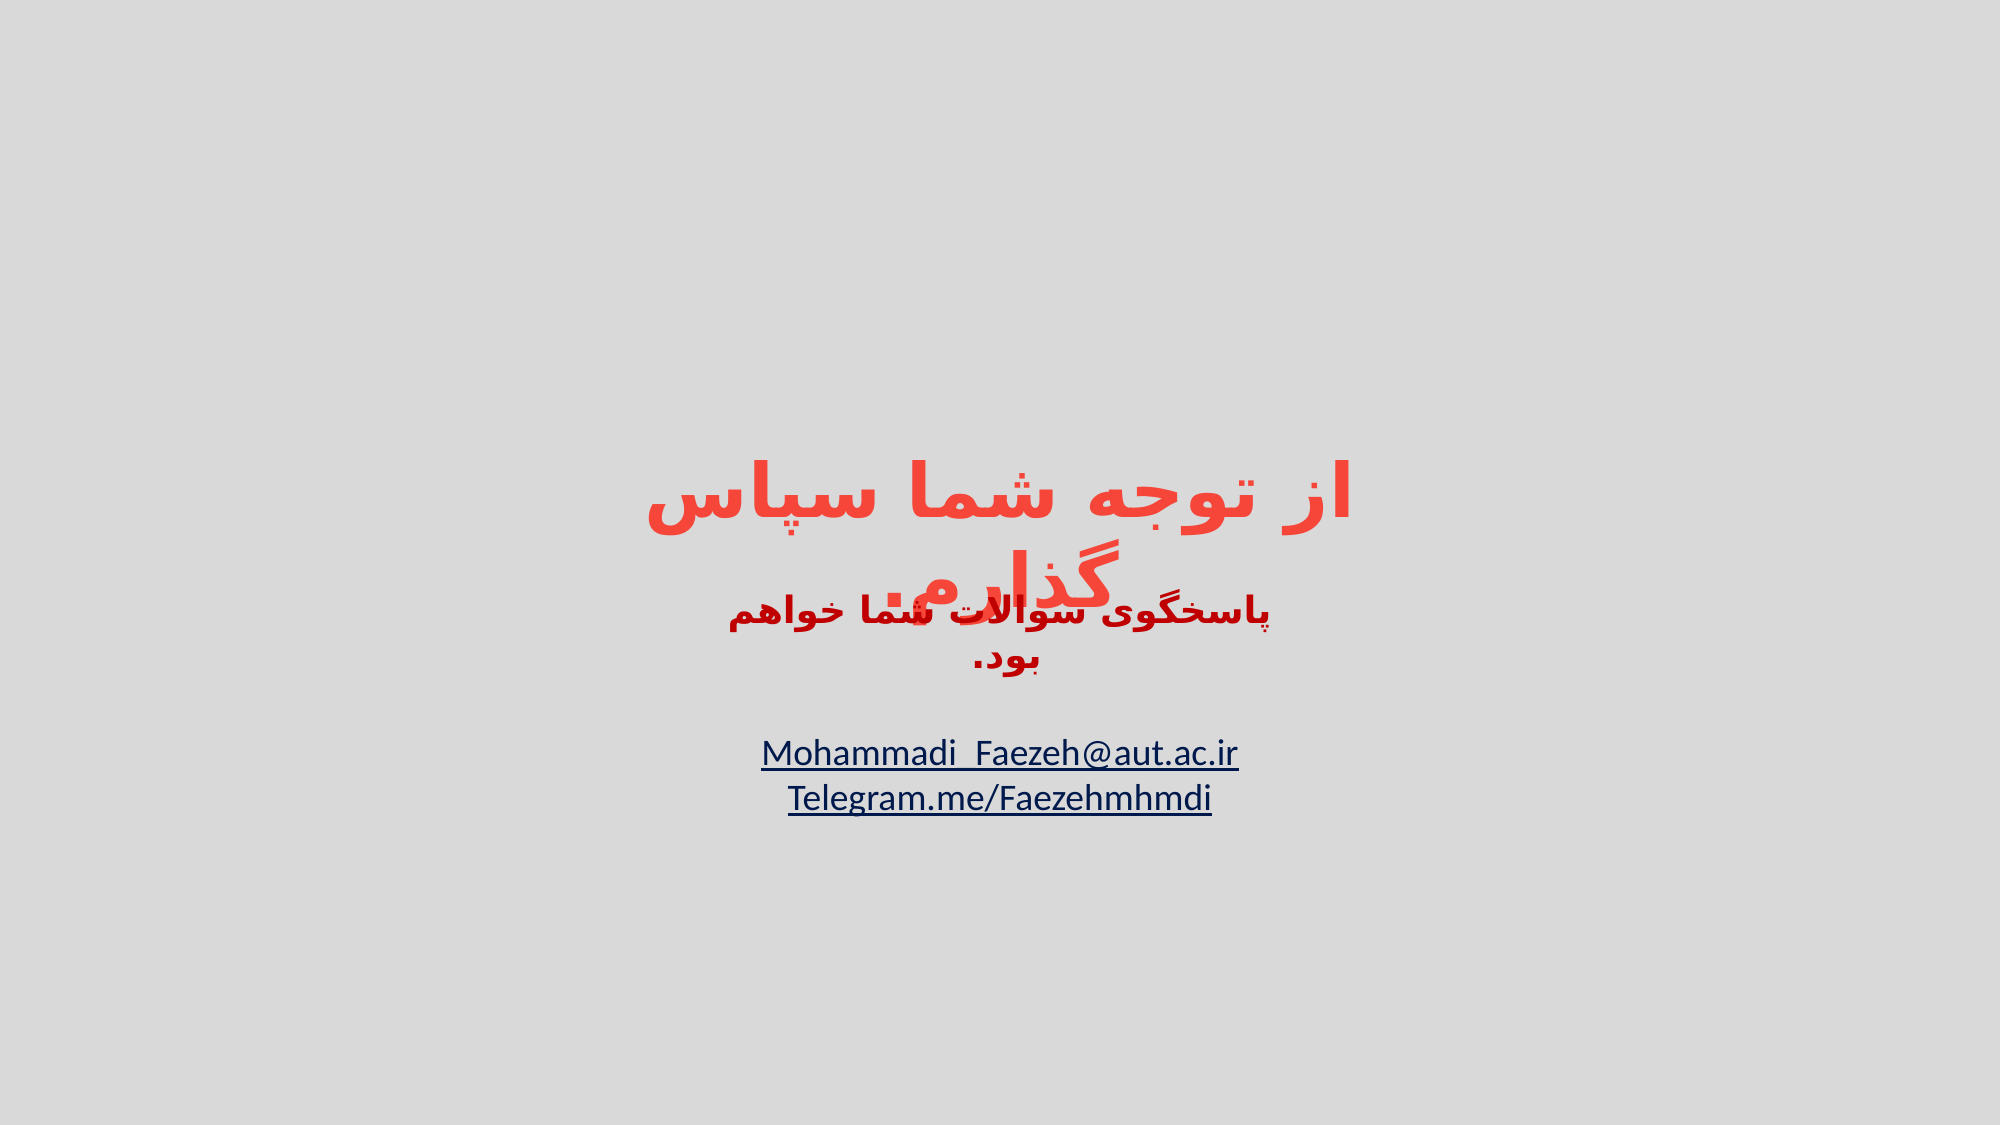

از توجه شما سپاس گذارم.
پاسخگوی سوالات شما خواهم بود.
Mohammadi_Faezeh@aut.ac.ir
Telegram.me/Faezehmhmdi